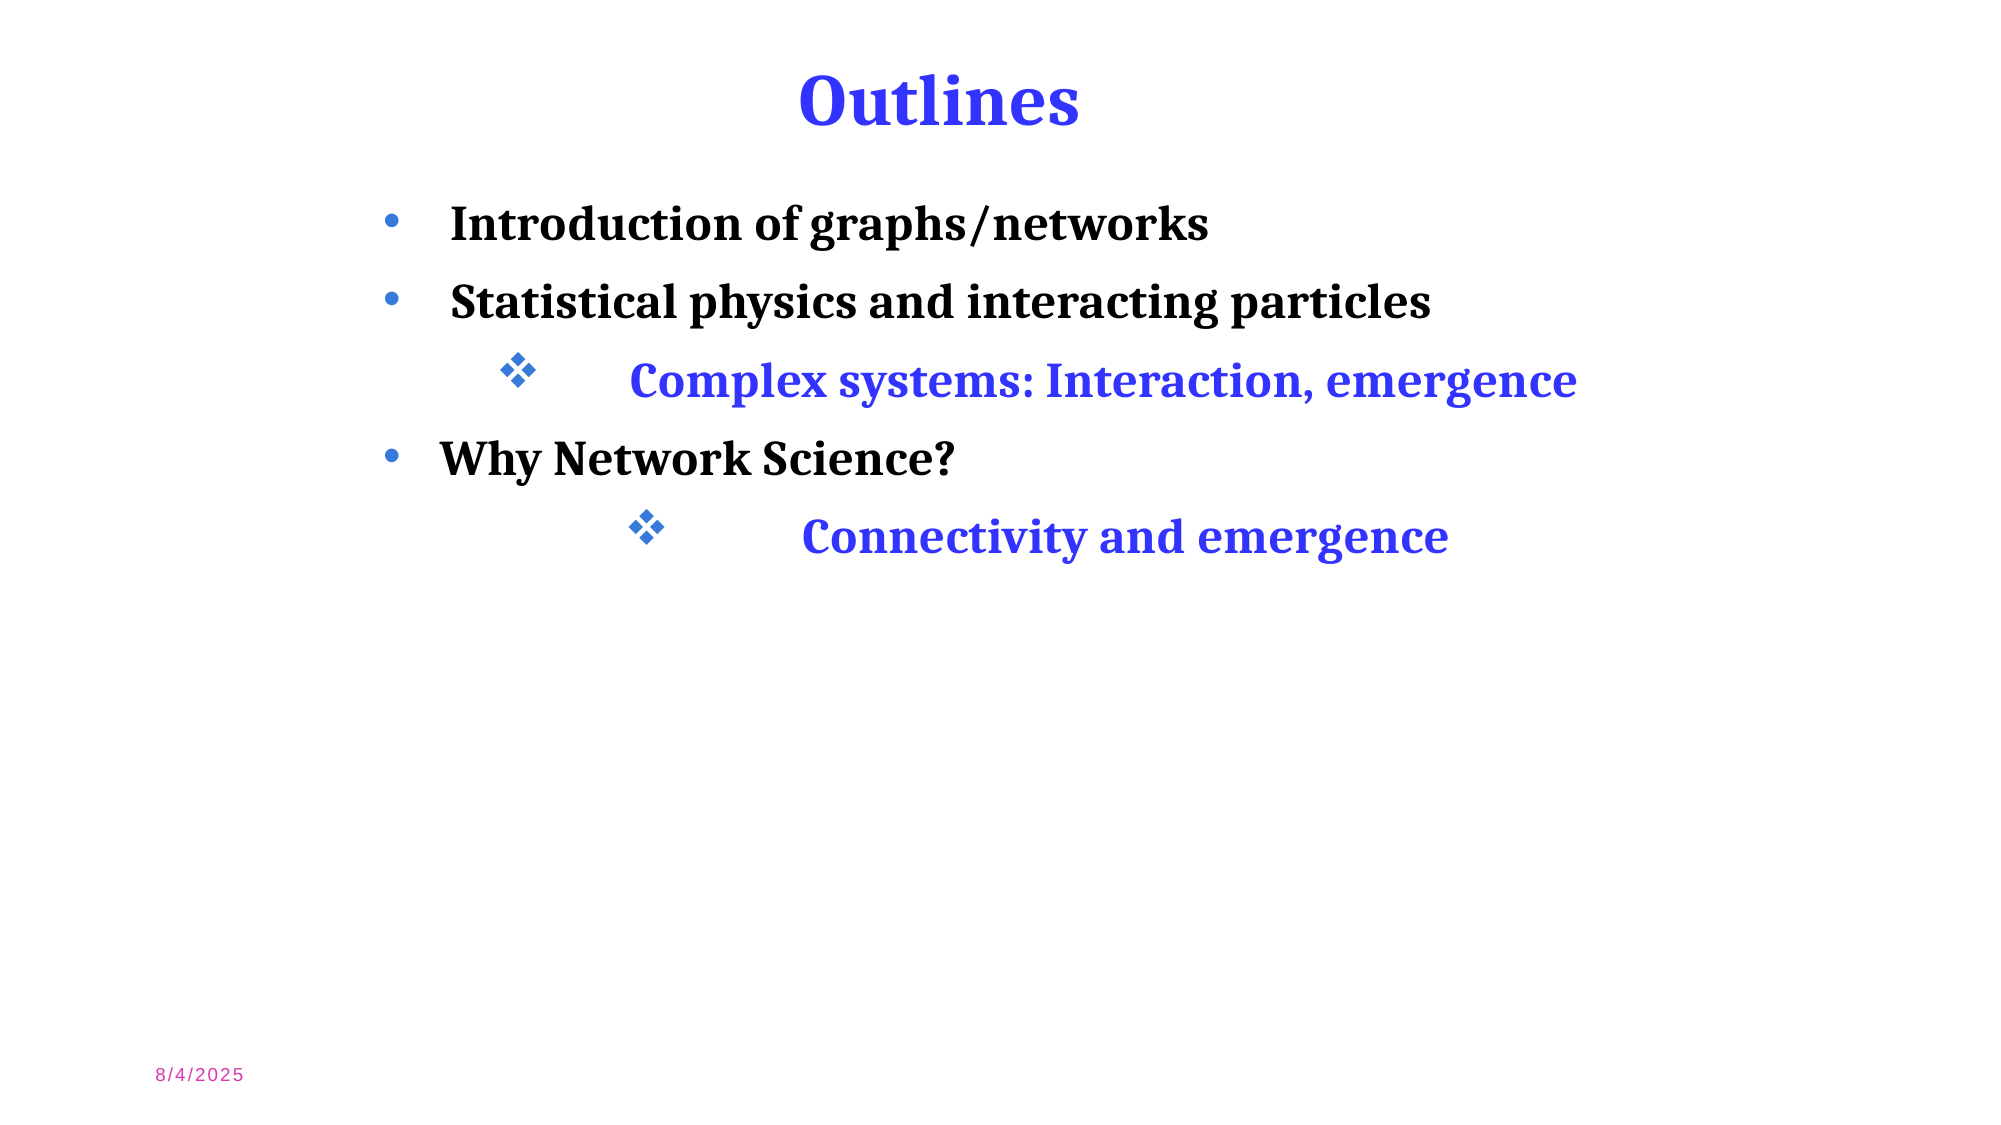

Outlines
 Introduction of graphs/networks
 Statistical physics and interacting particles
       Complex systems: Interaction, emergence
Why Network Science?
           Connectivity and emergence

8/4/2025
4